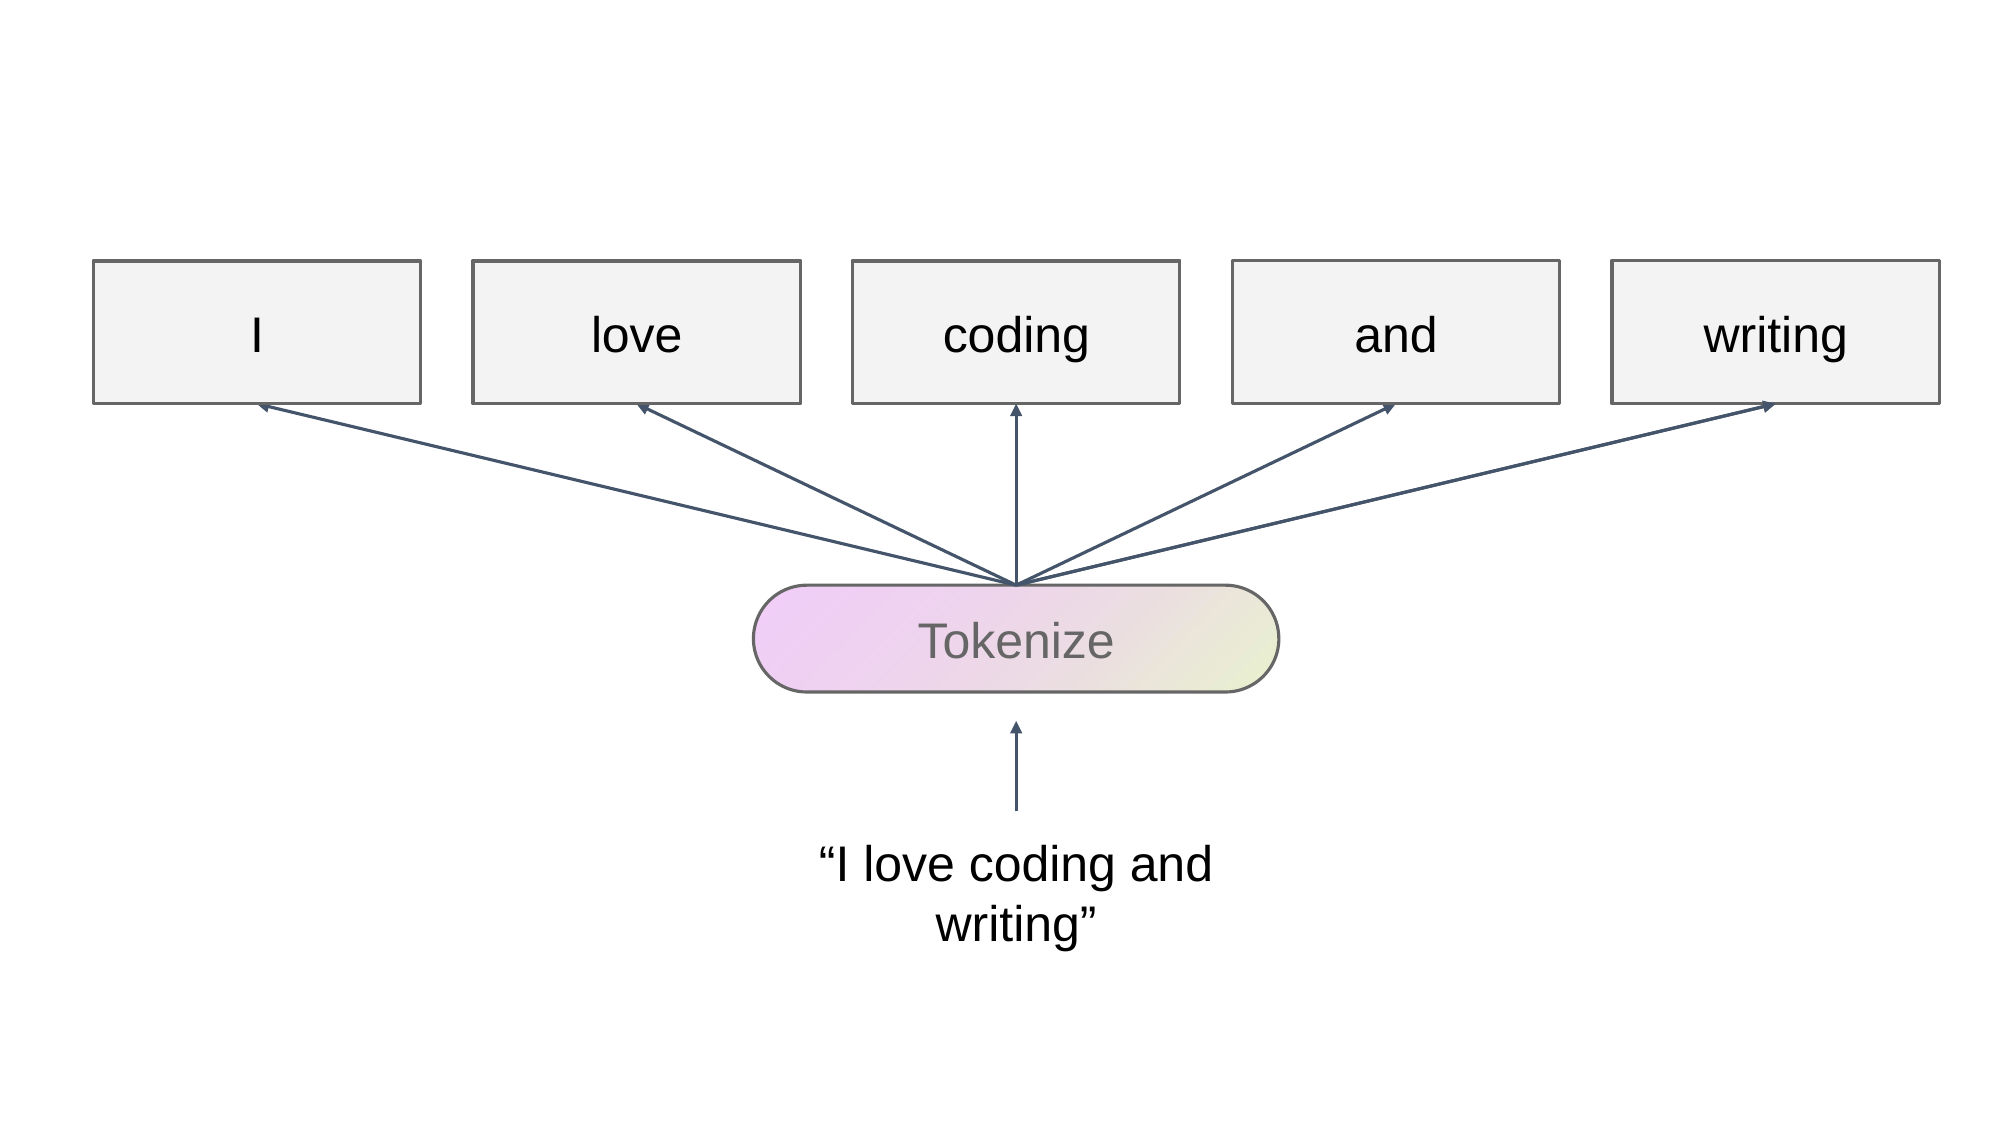

writing
writing
I
love
coding
and
and
I
love
coding
coding
I
I
love
love
Tokenize
“I love coding and writing”